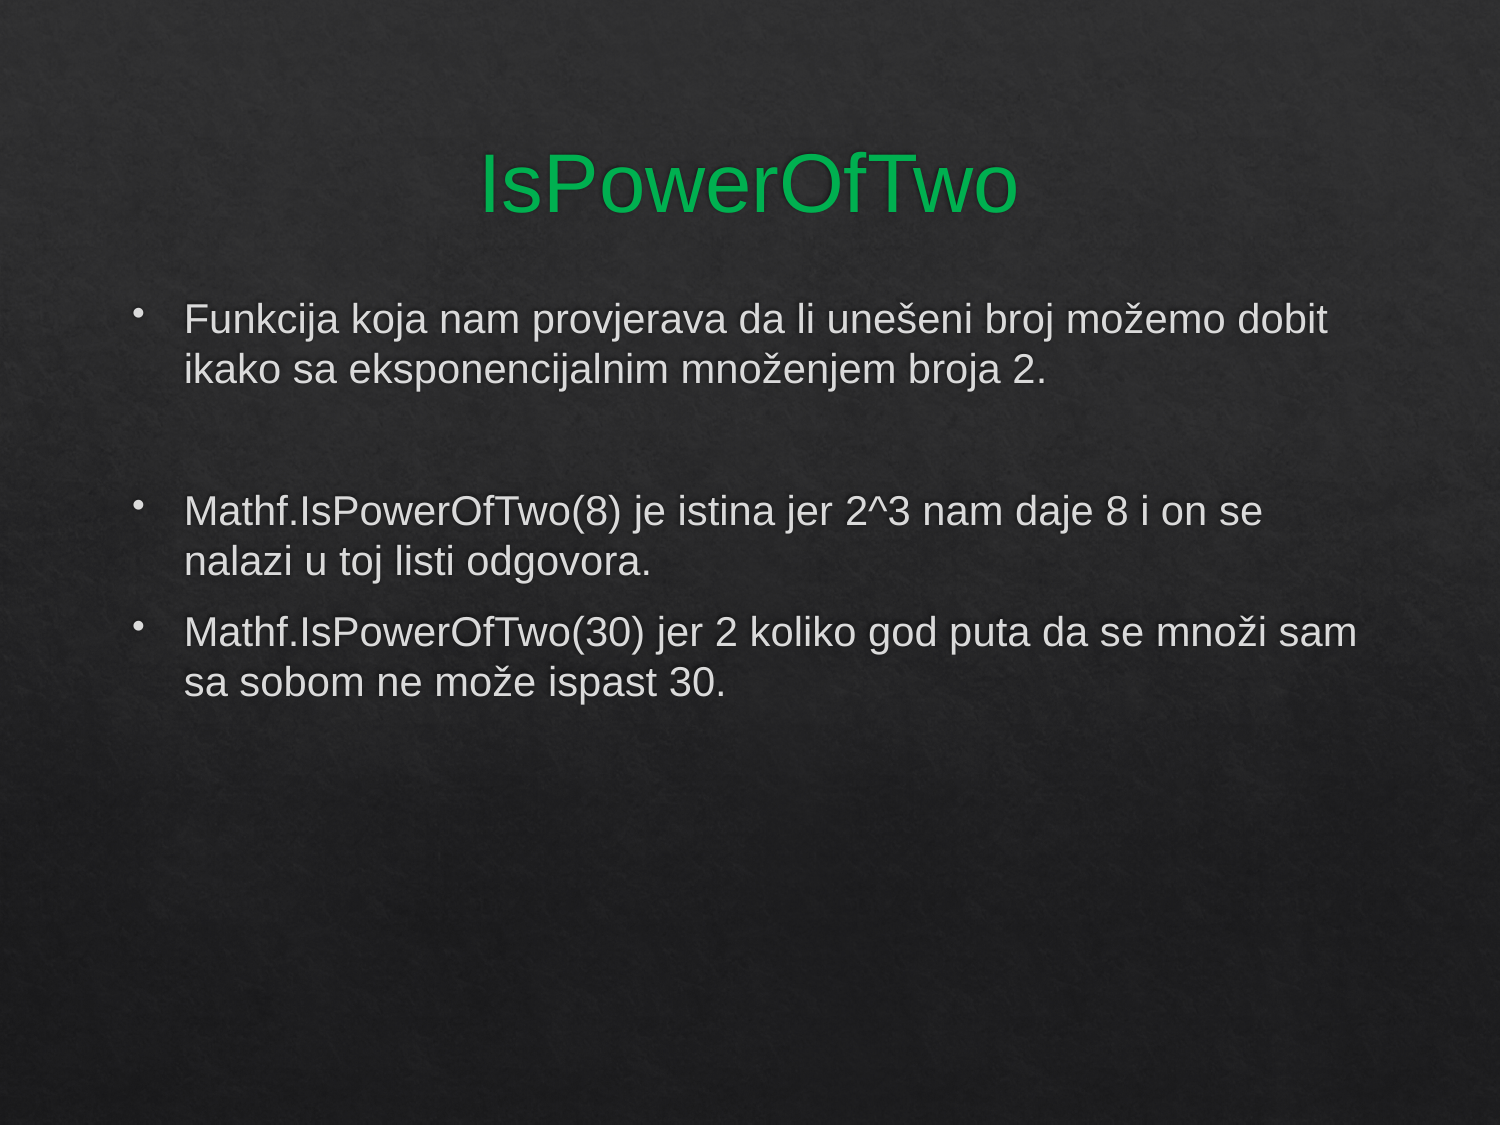

# IsPowerOfTwo
Funkcija koja nam provjerava da li unešeni broj možemo dobit ikako sa eksponencijalnim množenjem broja 2.

Mathf.IsPowerOfTwo(8) je istina jer 2^3 nam daje 8 i on se nalazi u toj listi odgovora.
Mathf.IsPowerOfTwo(30) jer 2 koliko god puta da se množi sam sa sobom ne može ispast 30.